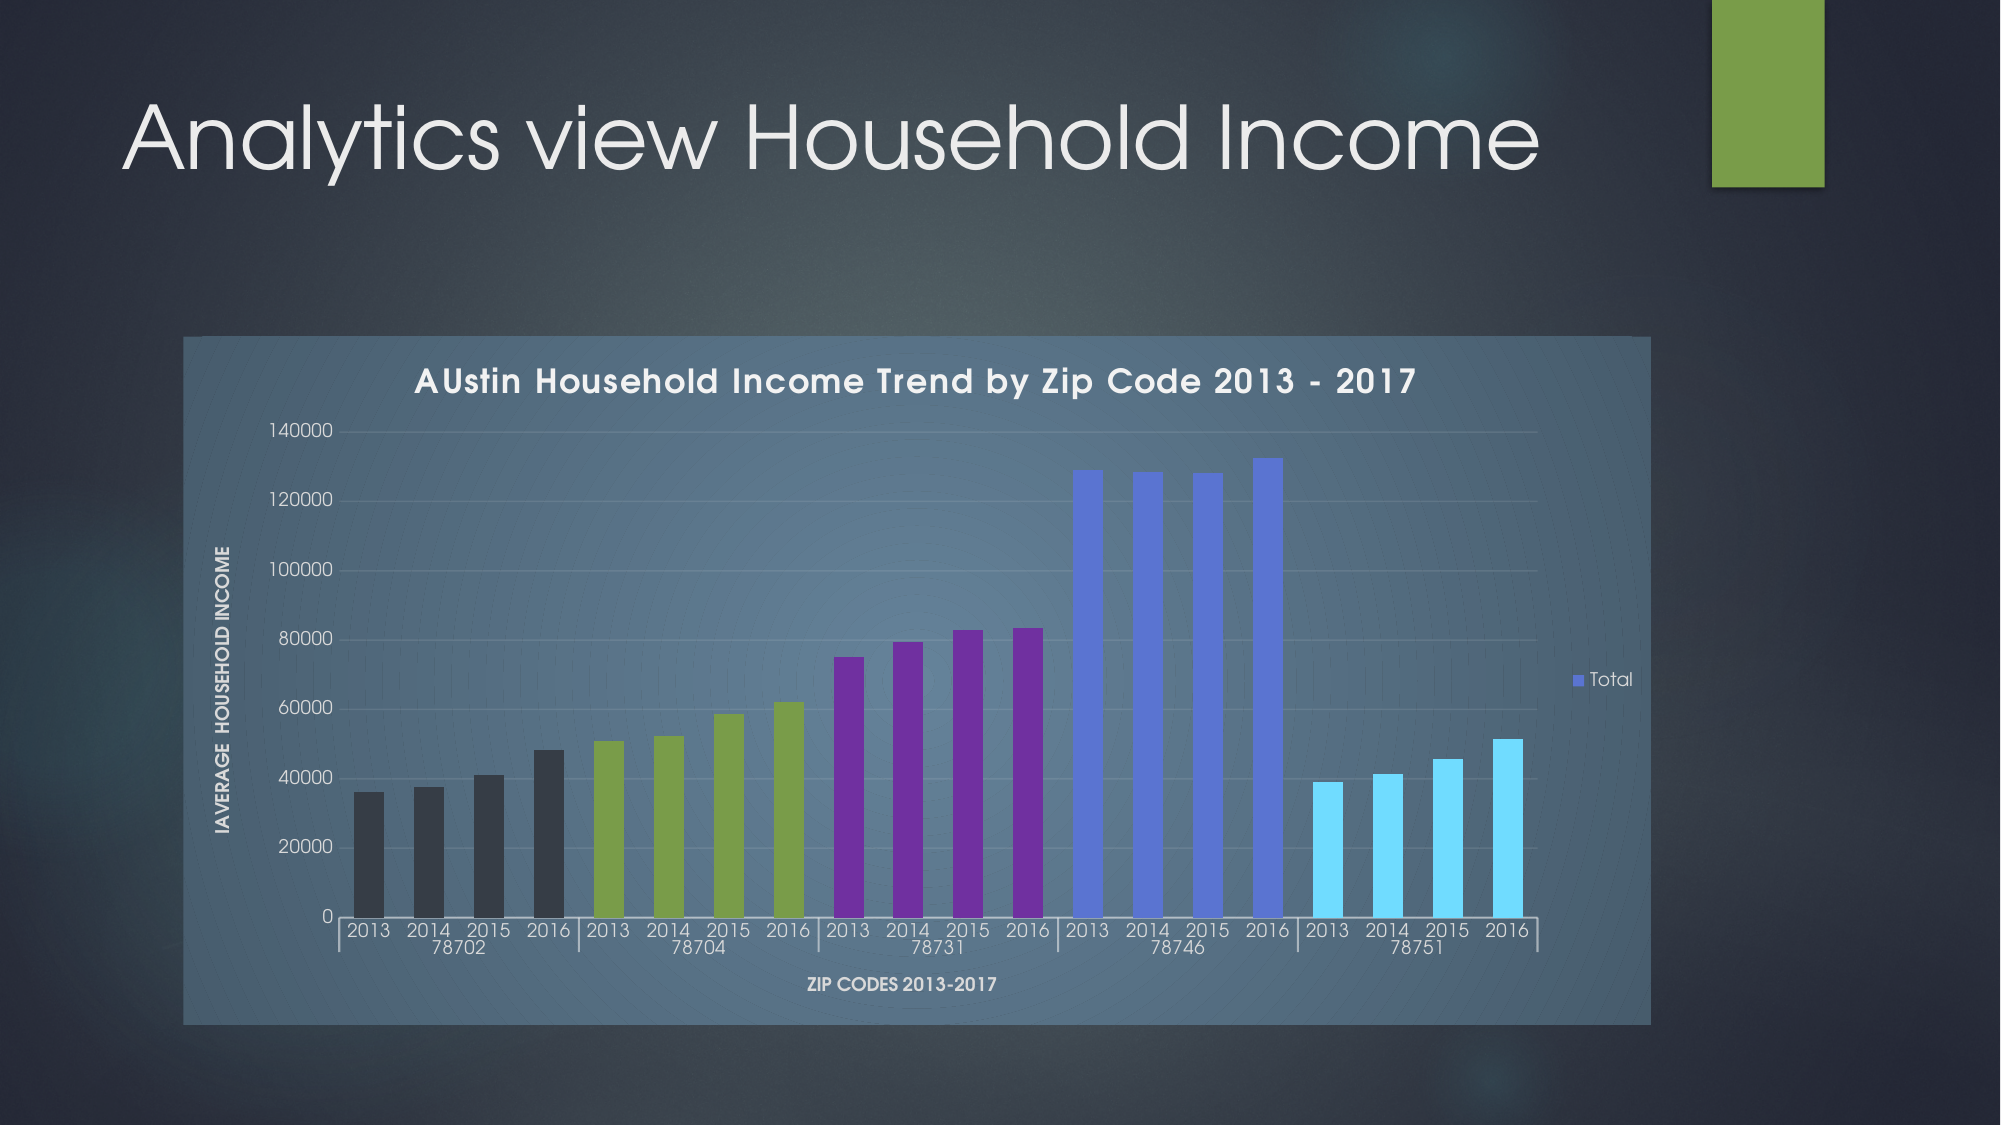

# Analytics view Household Income

### Chart: AUstin Household Income Trend by Zip Code 2013 - 2017

| Category | Total |
|---|---|
| 2013 | 36197.0 |
| 2014 | 37690.0 |
| 2015 | 41016.0 |
| 2016 | 48174.0 |
| 2013 | 50930.0 |
| 2014 | 52306.0 |
| 2015 | 58601.0 |
| 2016 | 62283.0 |
| 2013 | 75269.0 |
| 2014 | 79315.0 |
| 2015 | 82892.0 |
| 2016 | 83438.0 |
| 2013 | 128936.0 |
| 2014 | 128556.0 |
| 2015 | 128184.0 |
| 2016 | 132551.0 |
| 2013 | 39032.0 |
| 2014 | 41279.0 |
| 2015 | 45726.0 |
| 2016 | 51567.0 |